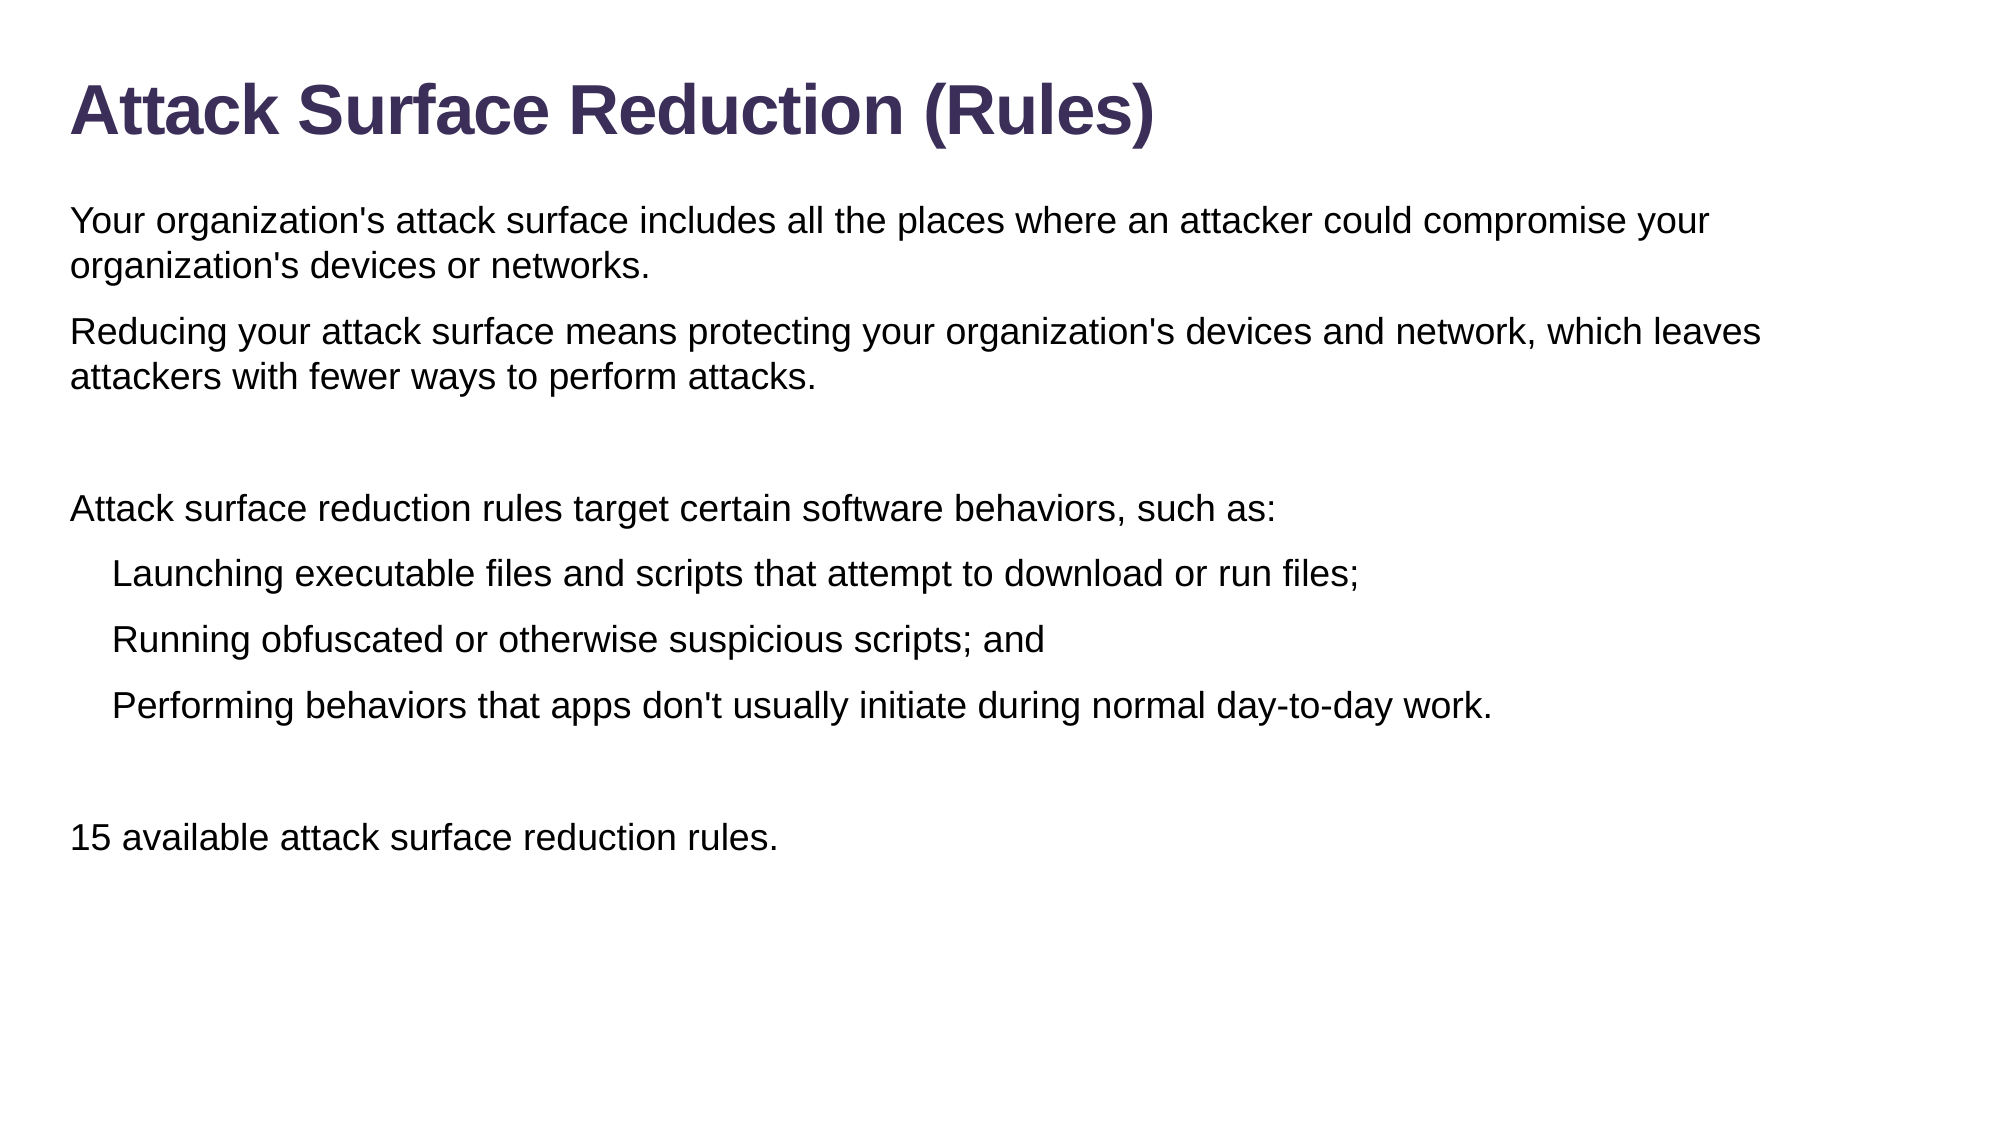

# Attack Surface Reduction (Rules)
Your organization's attack surface includes all the places where an attacker could compromise your organization's devices or networks.
Reducing your attack surface means protecting your organization's devices and network, which leaves attackers with fewer ways to perform attacks.

Attack surface reduction rules target certain software behaviors, such as:
    Launching executable files and scripts that attempt to download or run files;
    Running obfuscated or otherwise suspicious scripts; and
    Performing behaviors that apps don't usually initiate during normal day-to-day work.

15 available attack surface reduction rules.